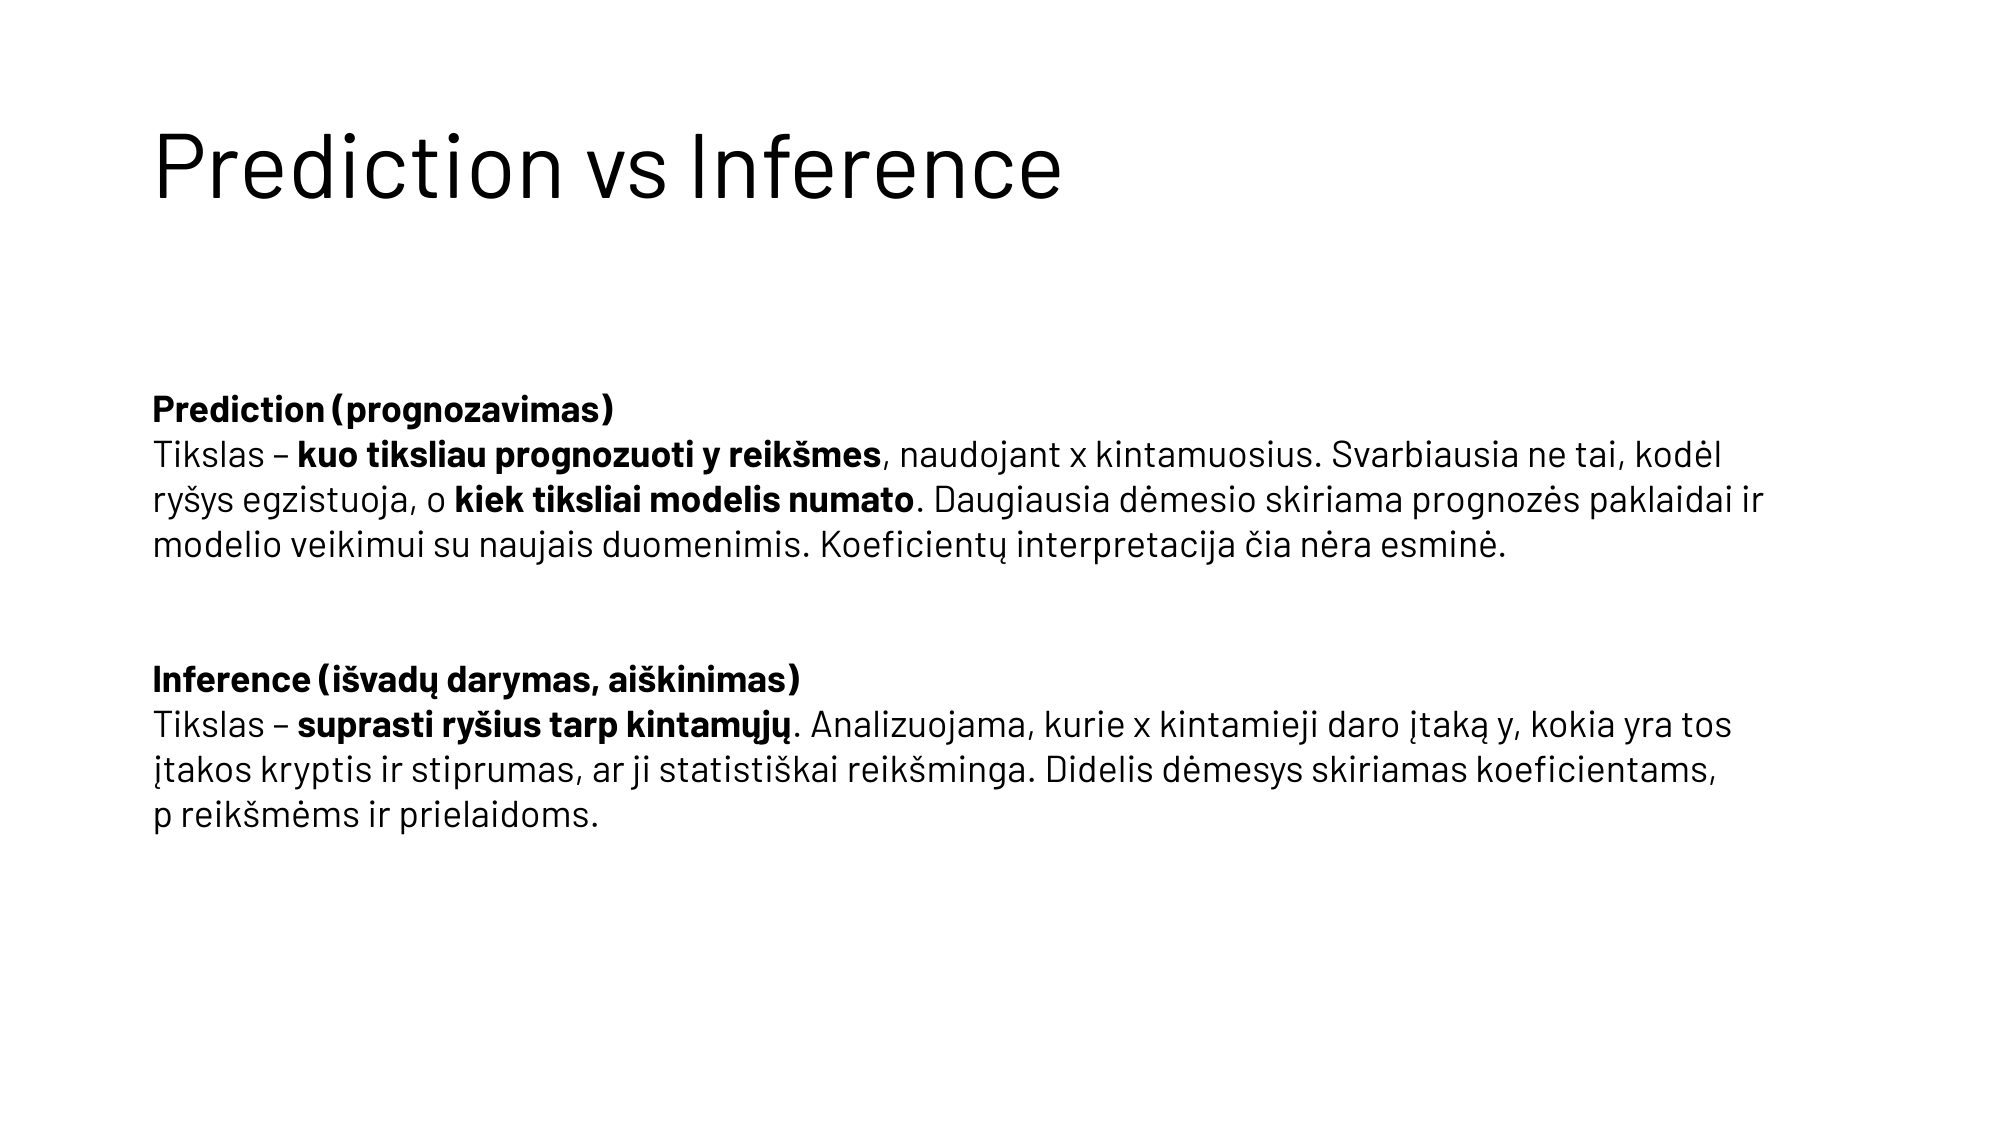

# Prediction vs Inference
Prediction (prognozavimas)
Tikslas – kuo tiksliau prognozuoti y reikšmes, naudojant x kintamuosius. Svarbiausia ne tai, kodėl ryšys egzistuoja, o kiek tiksliai modelis numato. Daugiausia dėmesio skiriama prognozės paklaidai ir modelio veikimui su naujais duomenimis. Koeficientų interpretacija čia nėra esminė.

Inference (išvadų darymas, aiškinimas)
Tikslas – suprasti ryšius tarp kintamųjų. Analizuojama, kurie x kintamieji daro įtaką y, kokia yra tos įtakos kryptis ir stiprumas, ar ji statistiškai reikšminga. Didelis dėmesys skiriamas koeficientams,
p reikšmėms ir prielaidoms.